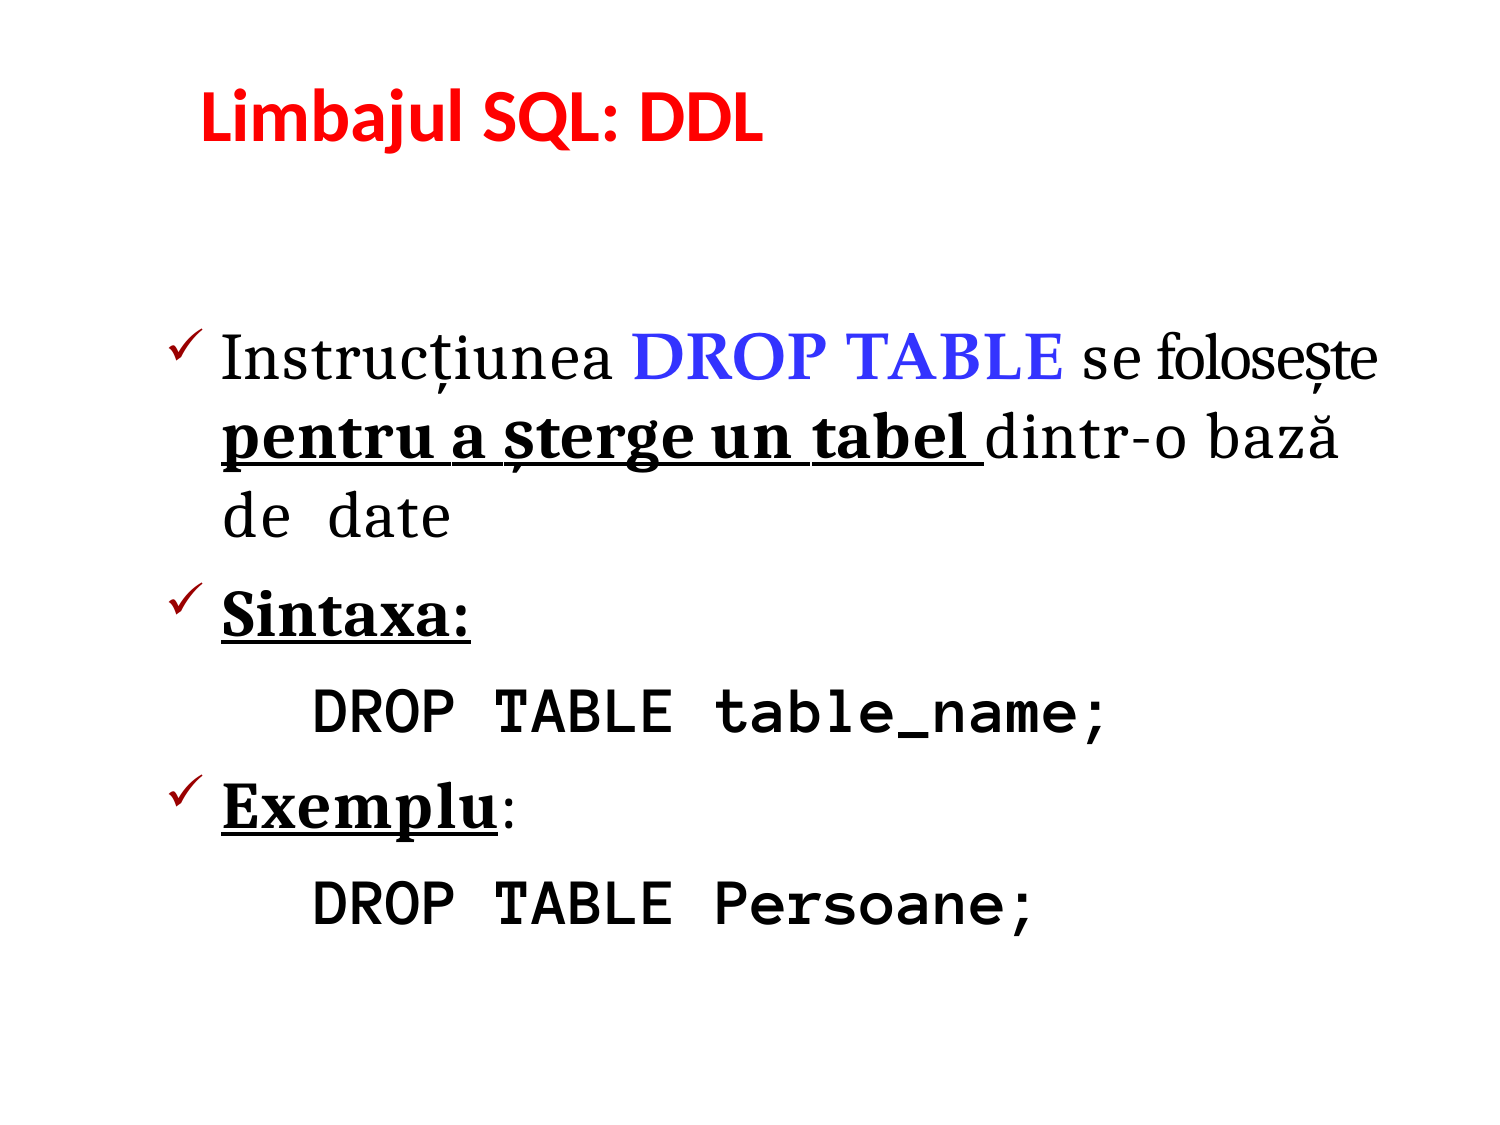

# Limbajul SQL: DDL
Instrucțiunea DROP TABLE se folosește  pentru a șterge un tabel dintr-o bază de  date
Sintaxa:
DROP TABLE table_name;
Exemplu:
DROP TABLE Persoane;